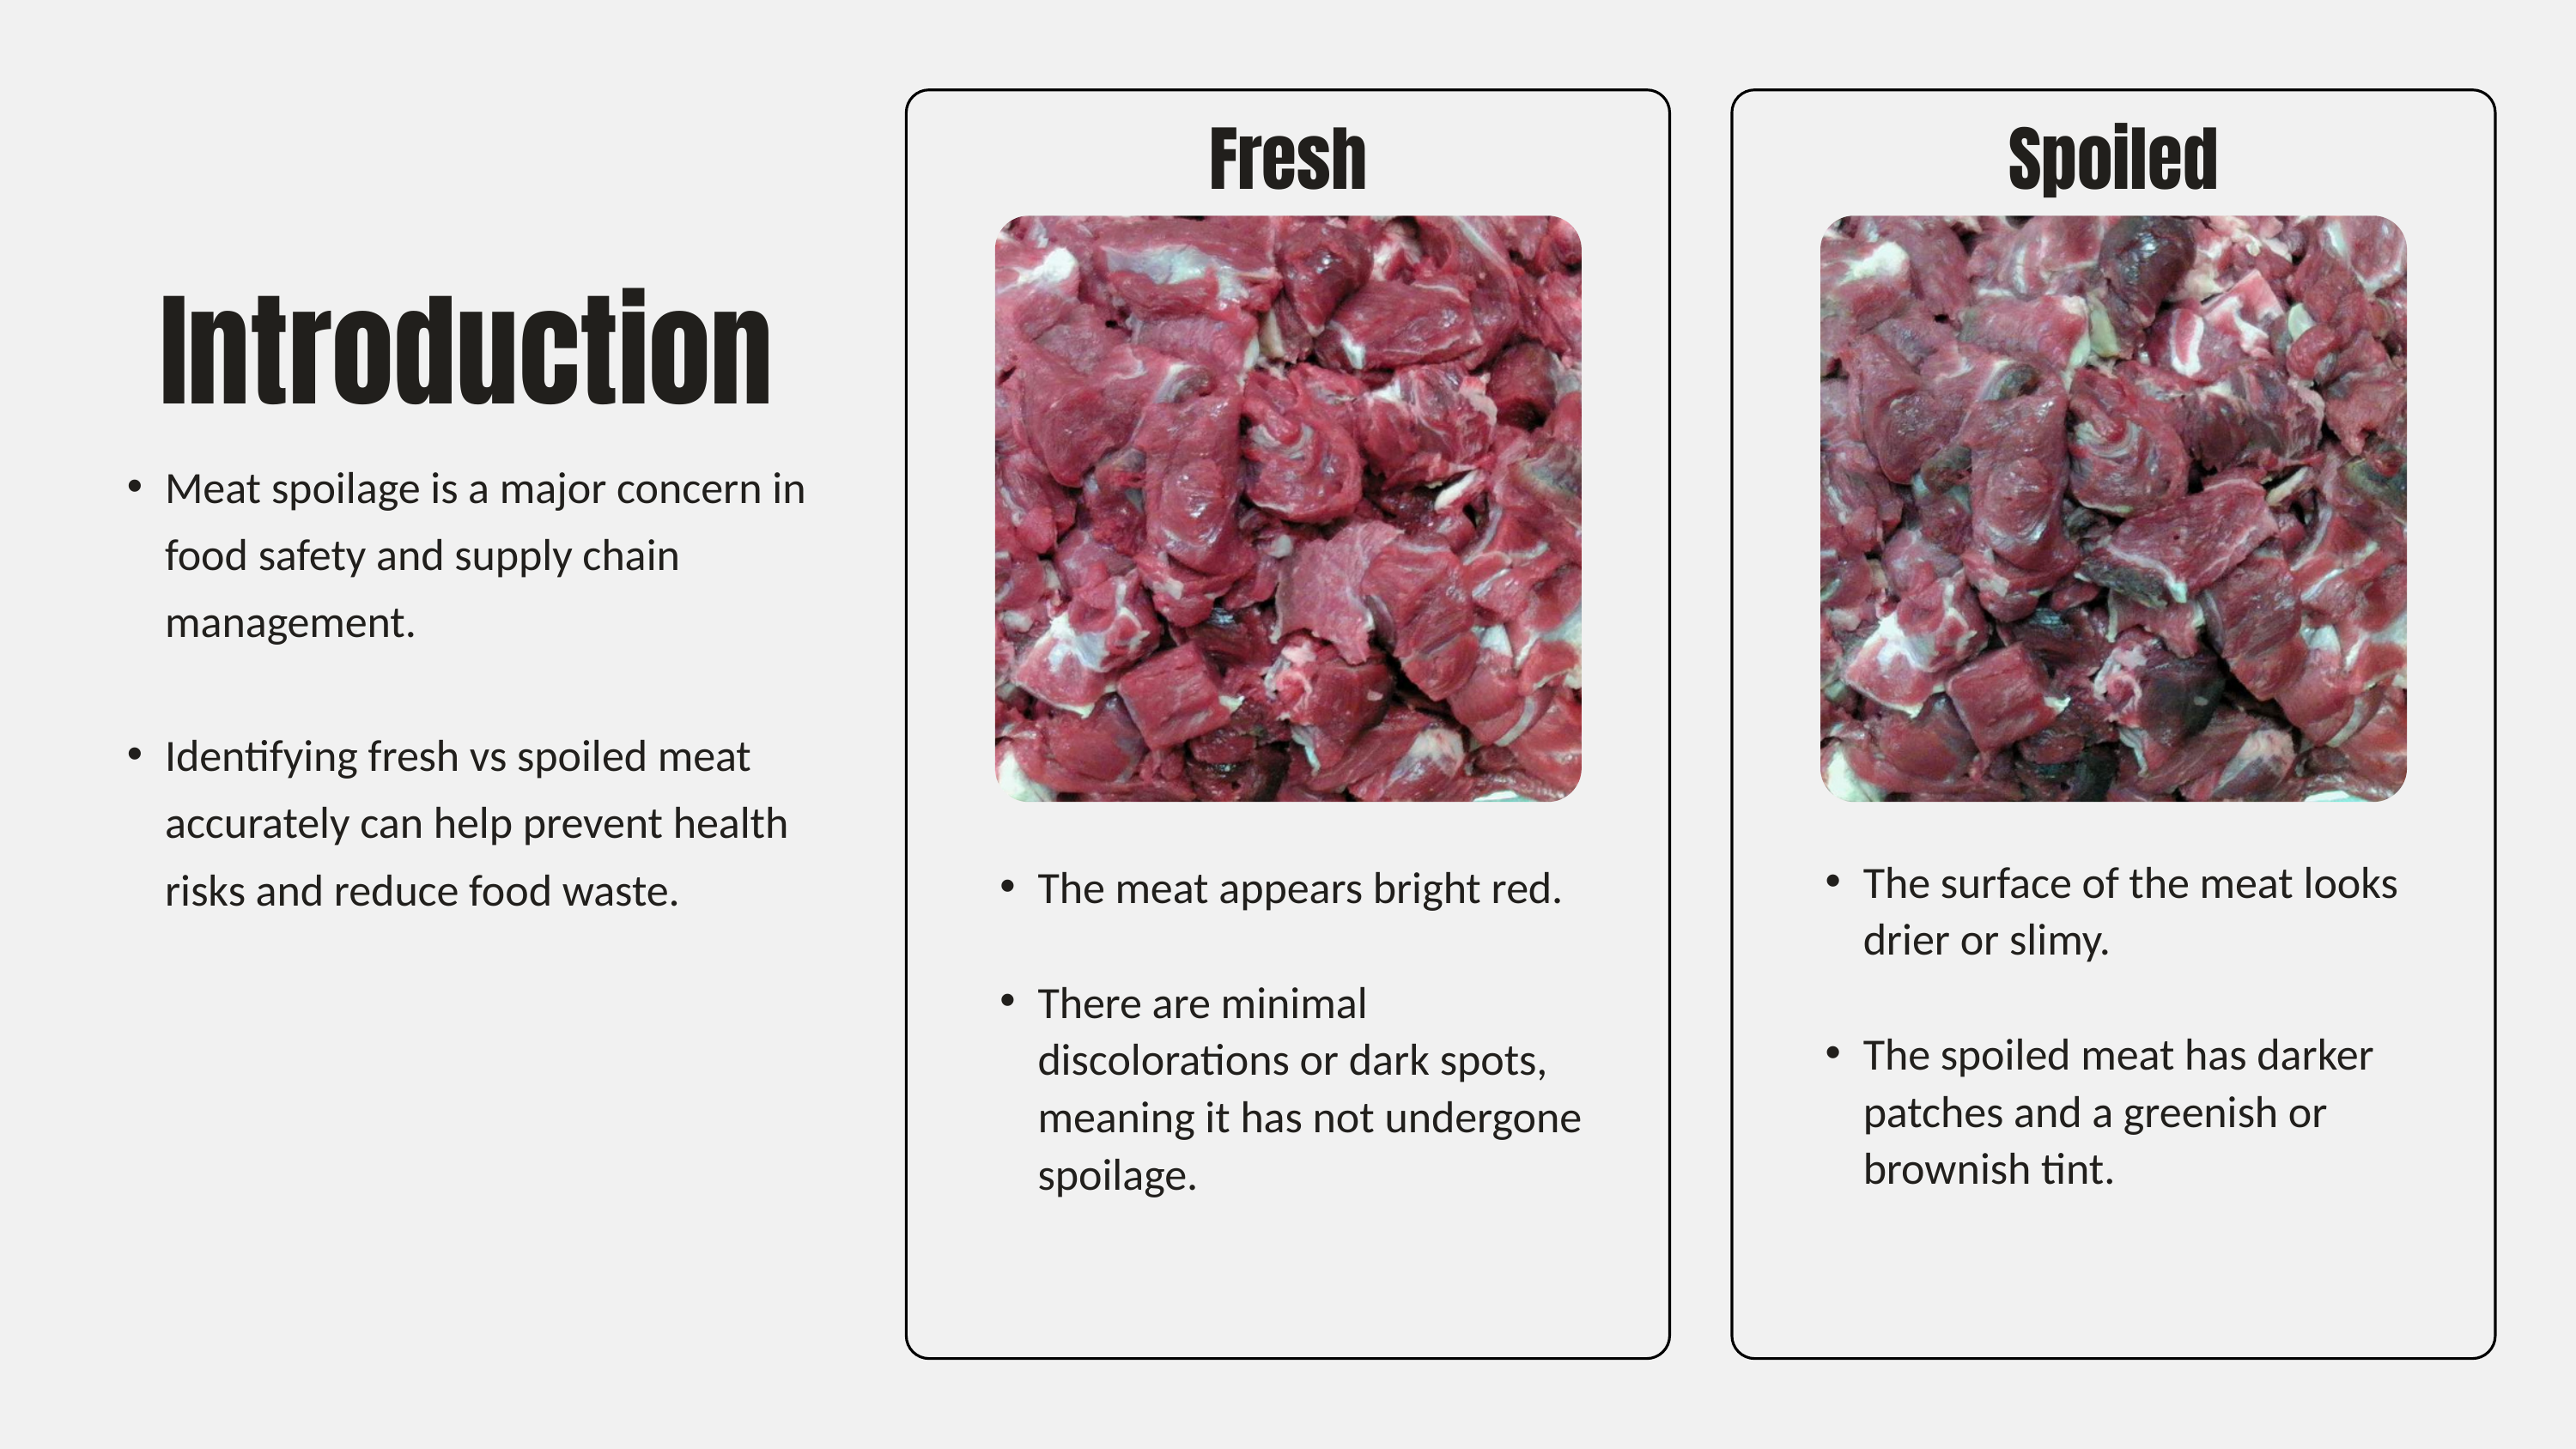

Fresh
Spoiled

Introduction
Meat spoilage is a major concern in food safety and supply chain management.

Identifying fresh vs spoiled meat accurately can help prevent health risks and reduce food waste.

The surface of the meat looks drier or slimy.

The spoiled meat has darker patches and a greenish or brownish tint.
The meat appears bright red.

There are minimal discolorations or dark spots, meaning it has not undergone spoilage.